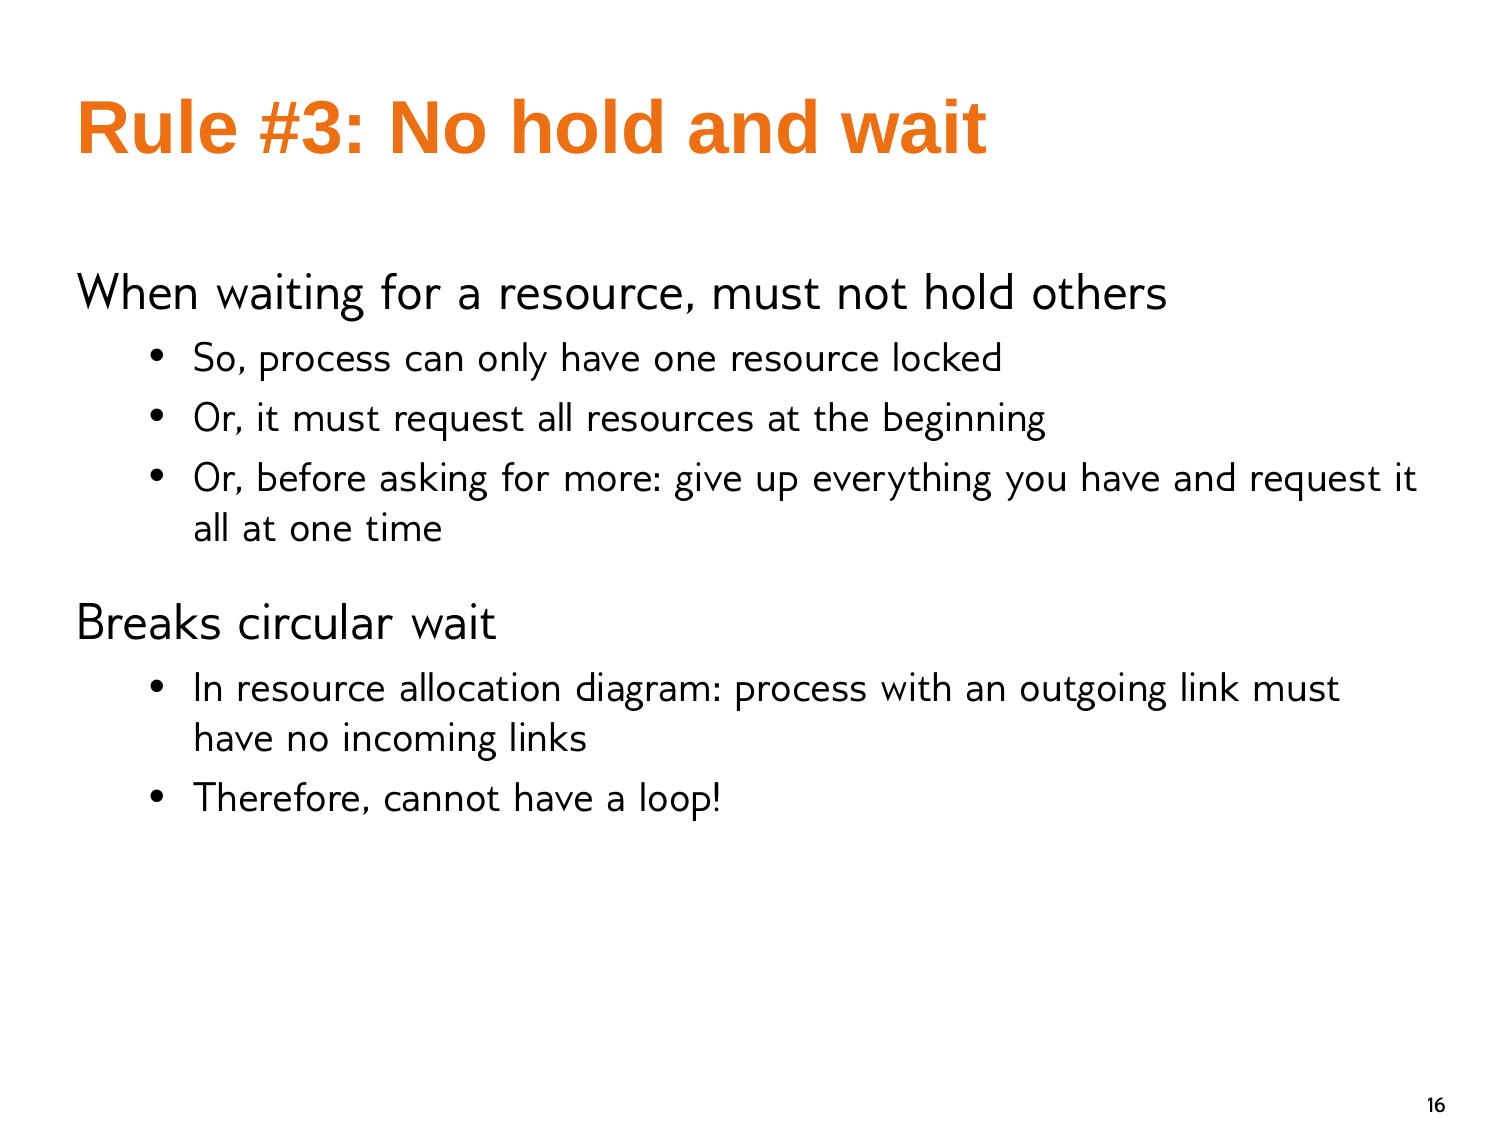

# Rule #3: No hold and wait
When waiting for a resource, must not hold others
So, process can only have one resource locked
Or, it must request all resources at the beginning
Or, before asking for more: give up everything you have and request it all at one time
Breaks circular wait
In resource allocation diagram: process with an outgoing link must have no incoming links
Therefore, cannot have a loop!